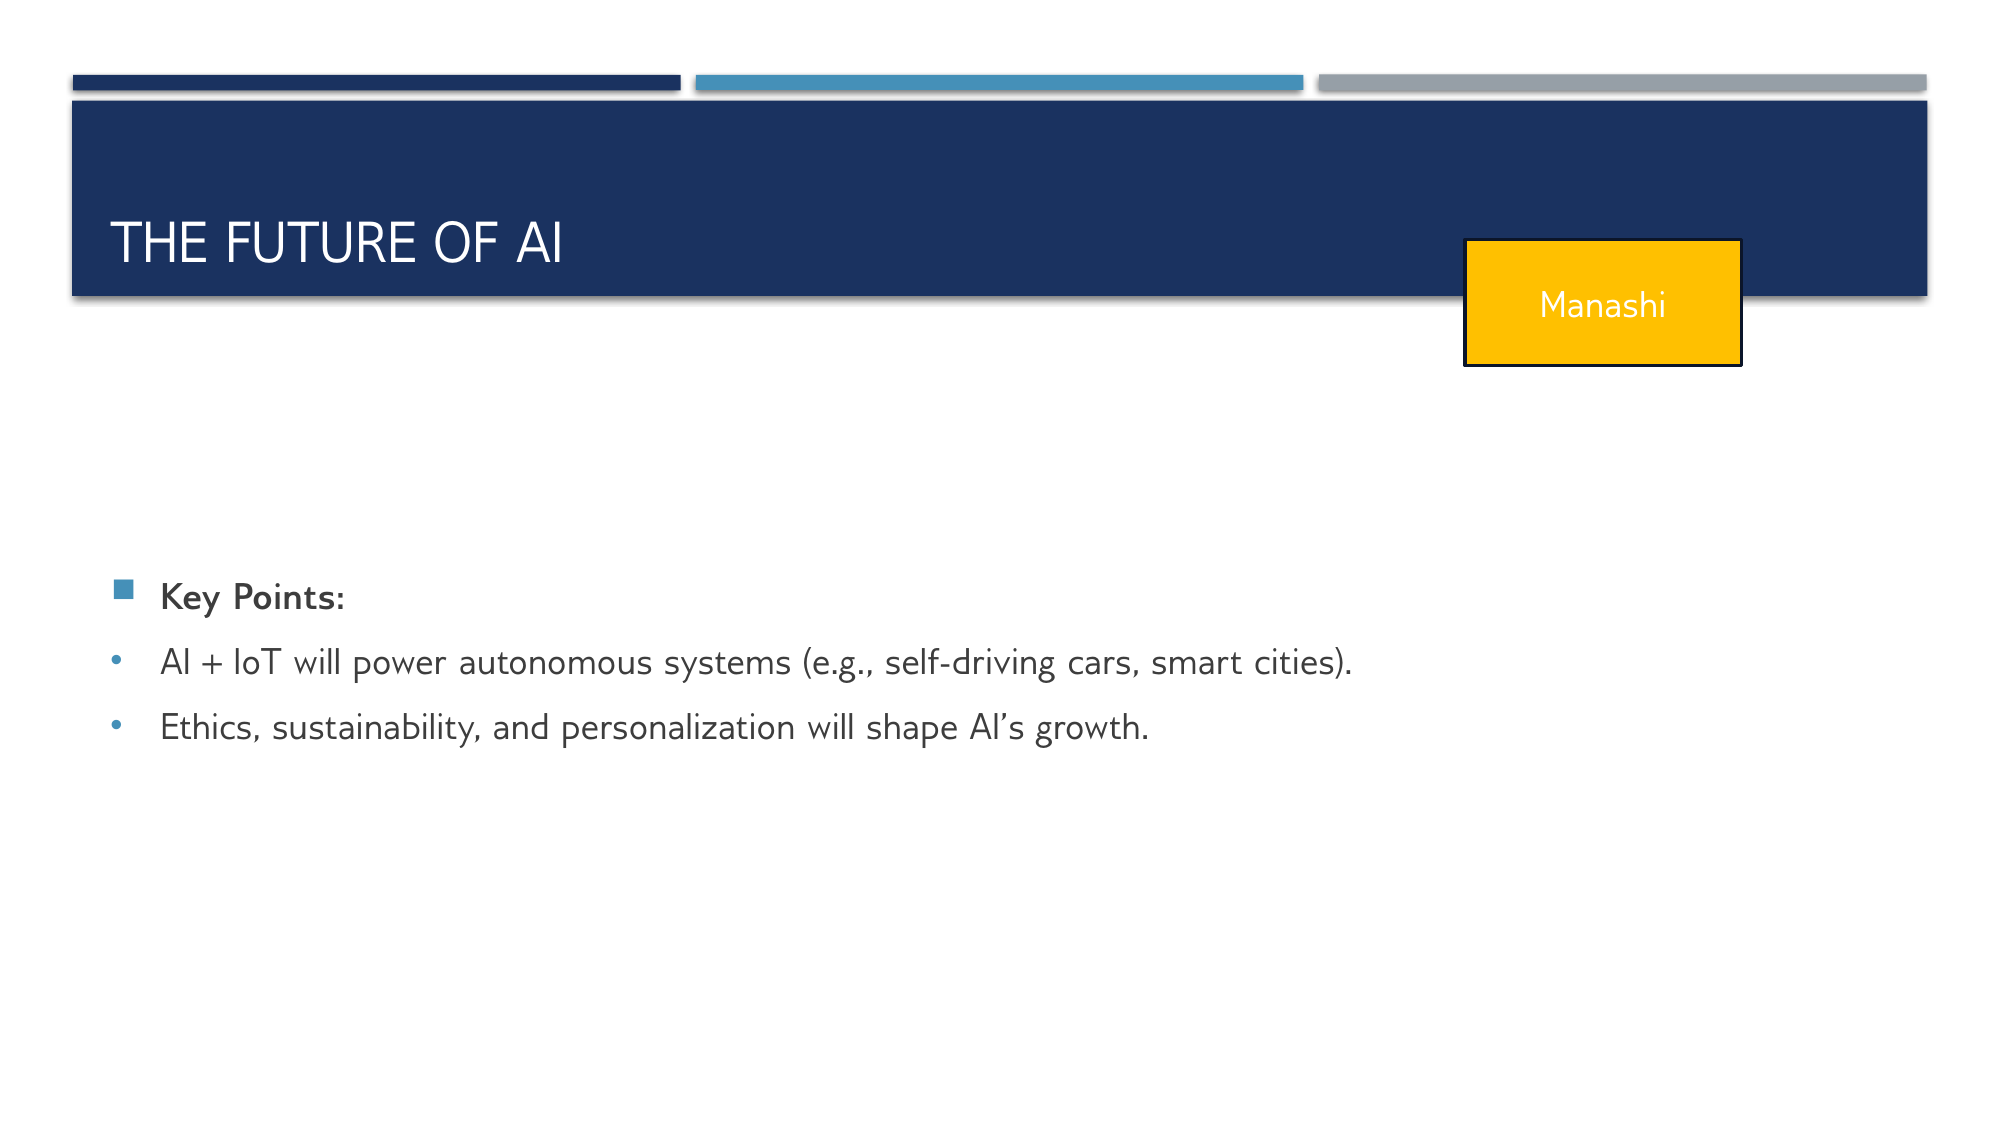

# The Future of AI
Manashi
Key Points:
AI + IoT will power autonomous systems (e.g., self-driving cars, smart cities).
Ethics, sustainability, and personalization will shape AI’s growth.